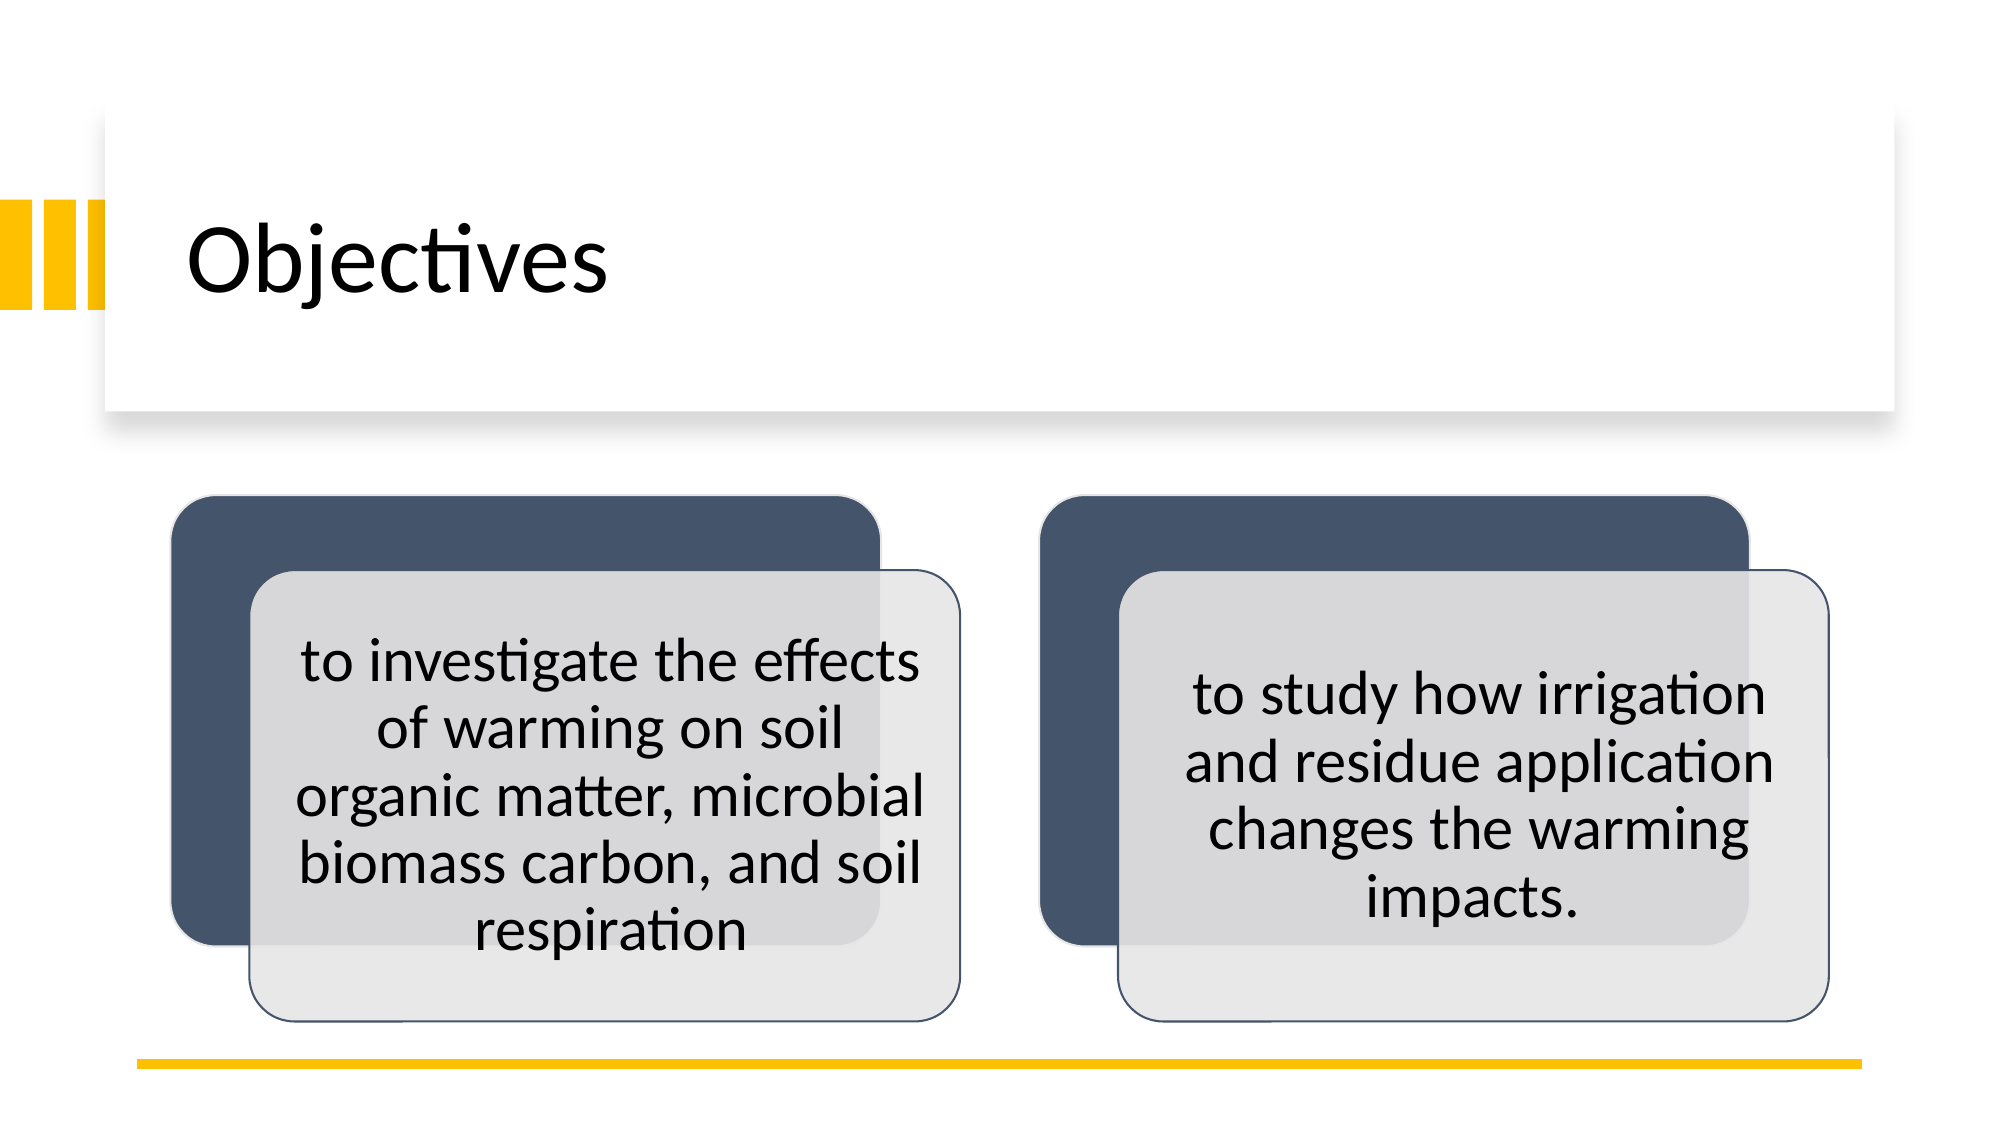

# Objectives

to investigate the effects of warming on soil organic matter, microbial biomass carbon, and soil respiration
to study how irrigation and residue application changes the warming impacts.